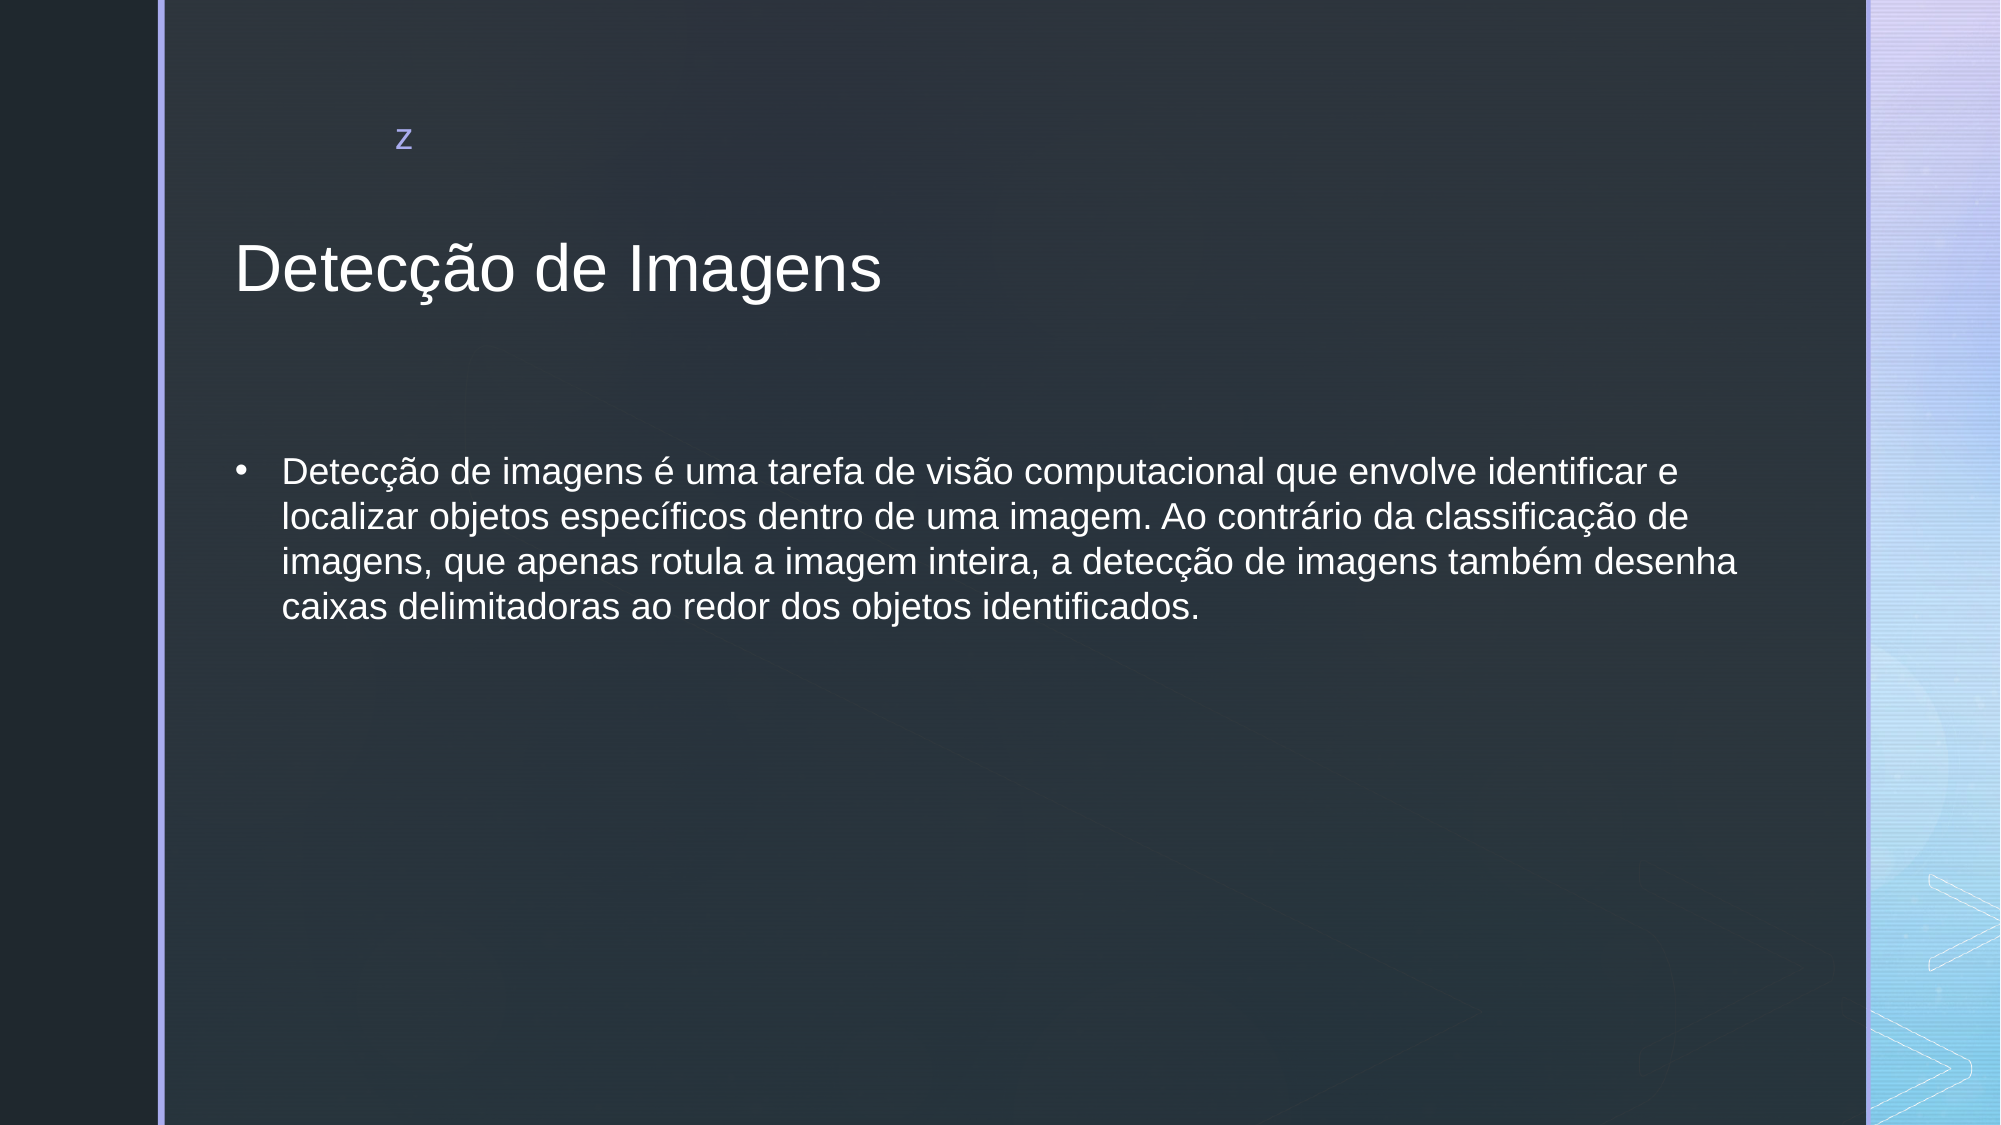

Detecção de Imagens
Detecção de imagens é uma tarefa de visão computacional que envolve identificar e localizar objetos específicos dentro de uma imagem. Ao contrário da classificação de imagens, que apenas rotula a imagem inteira, a detecção de imagens também desenha caixas delimitadoras ao redor dos objetos identificados.